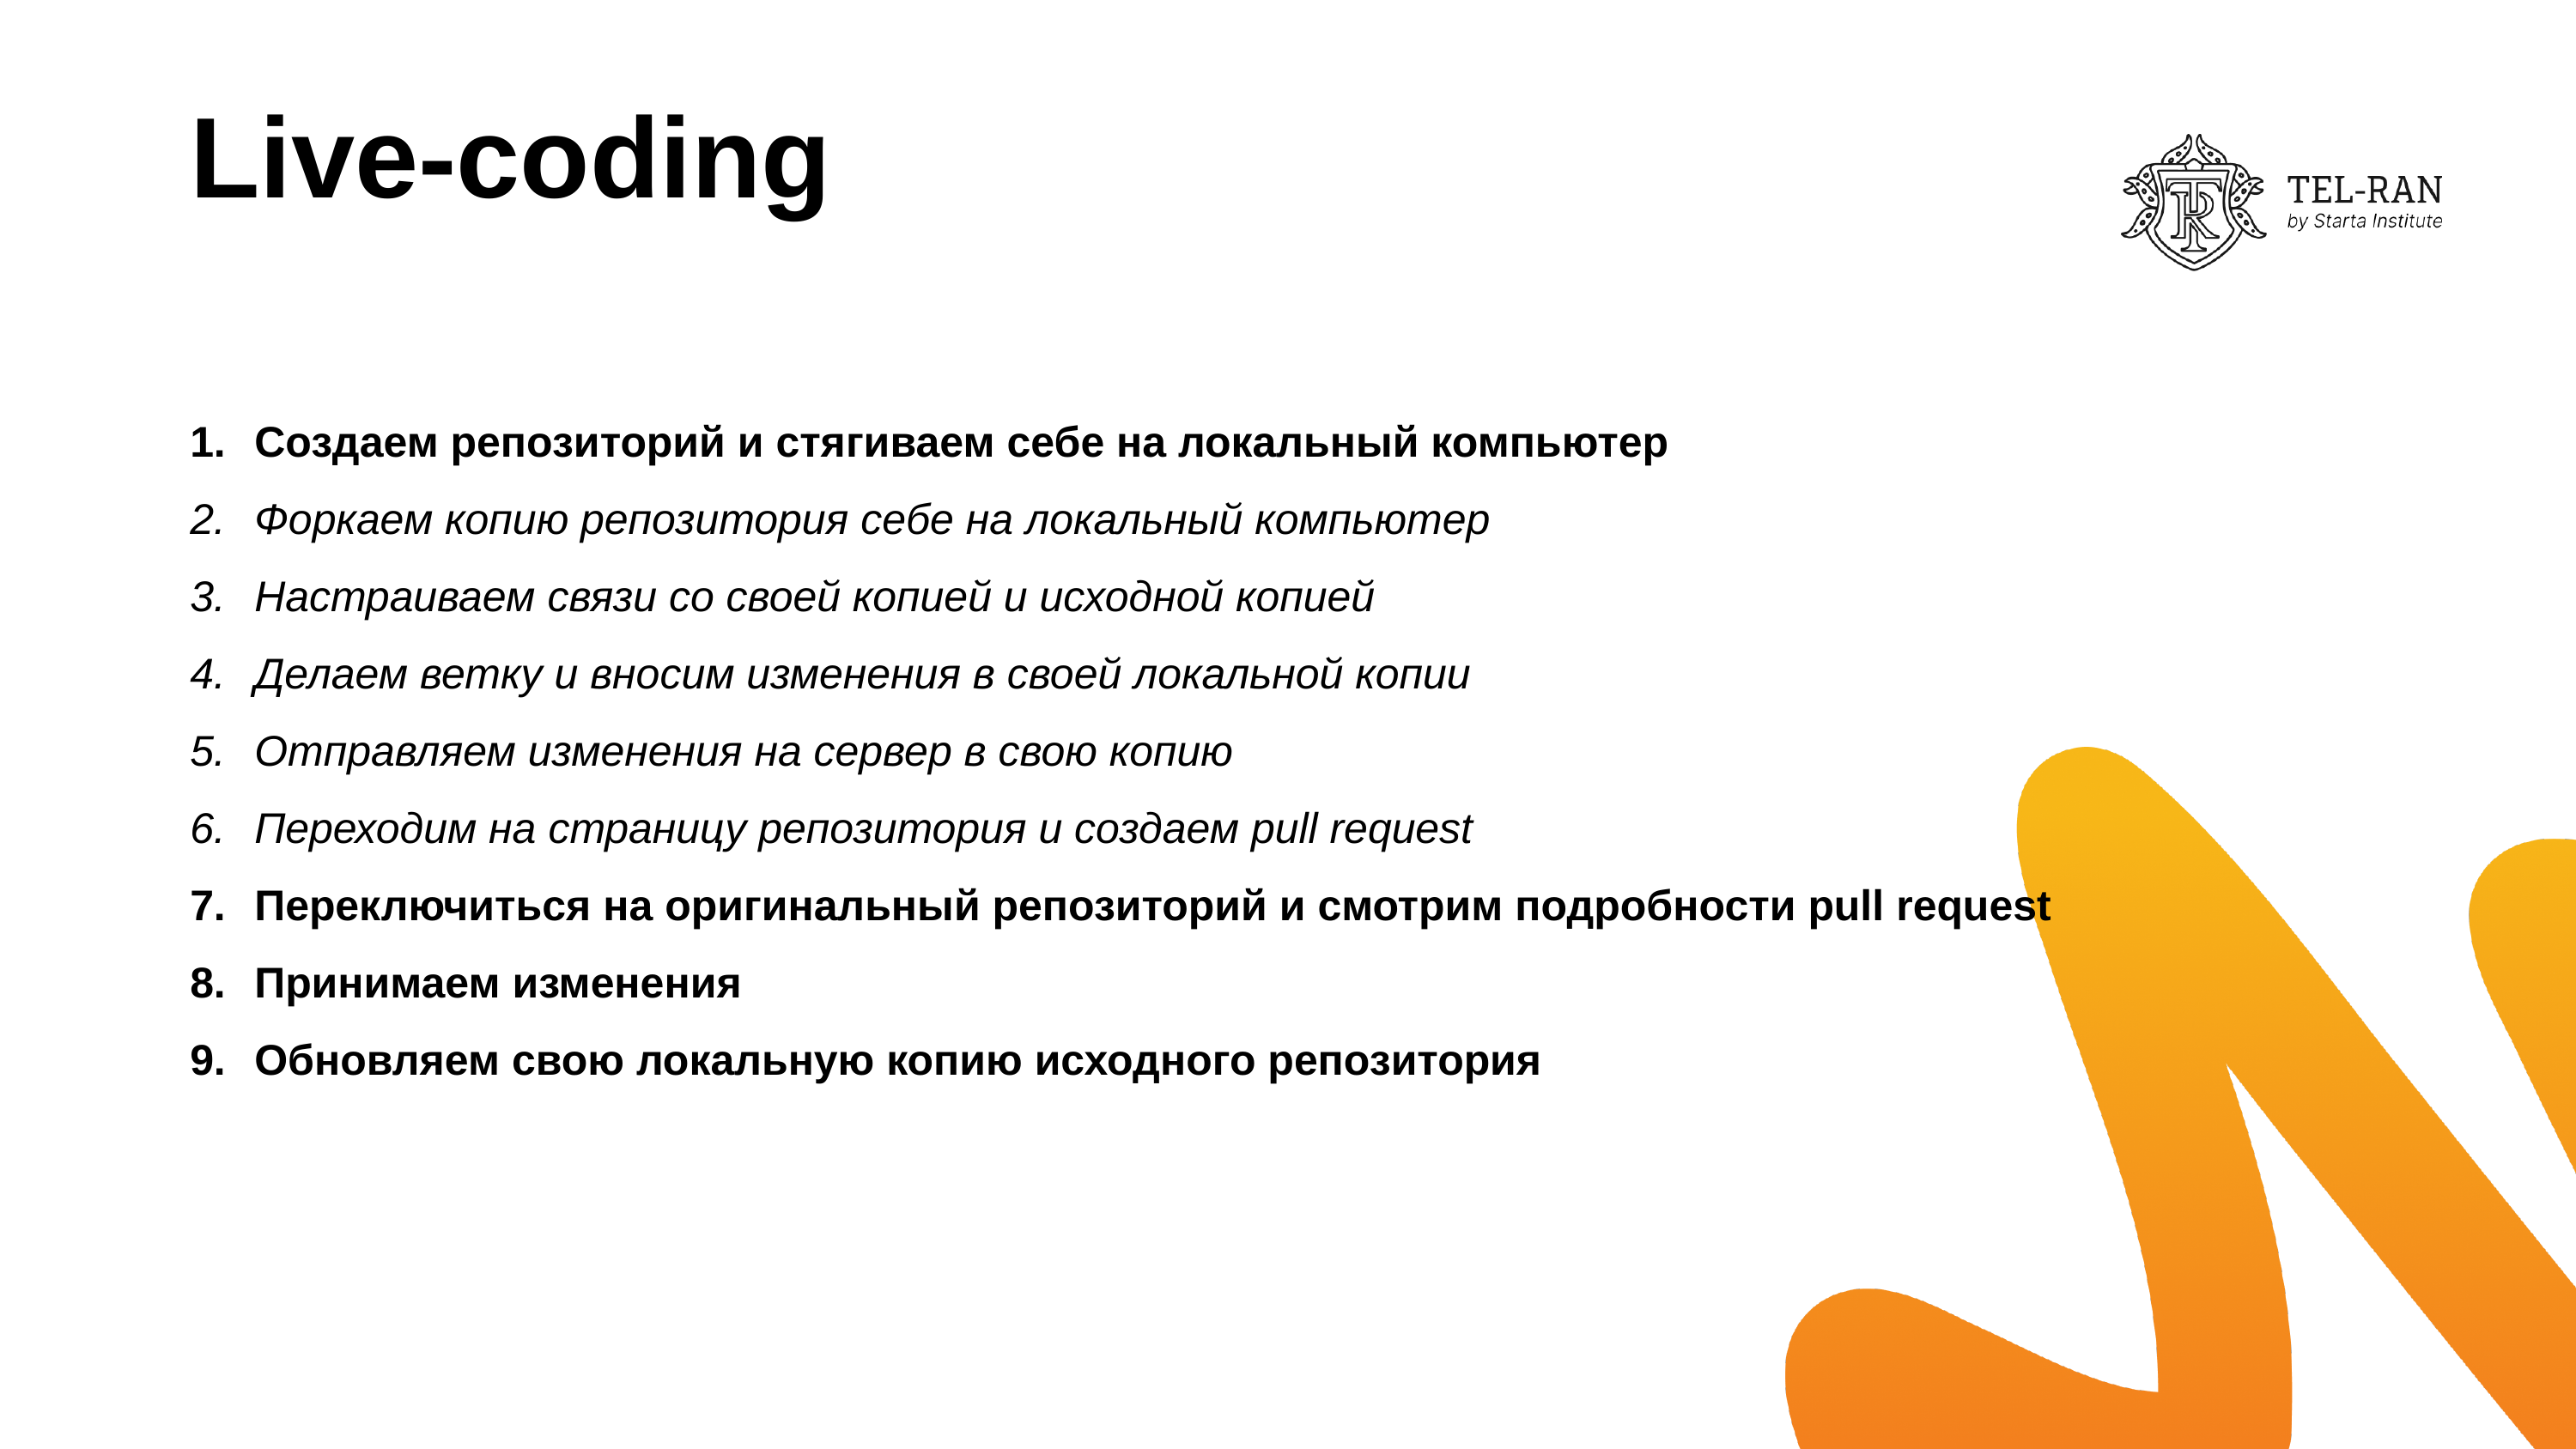

# Live-coding
Создаем репозиторий и стягиваем себе на локальный компьютер
Форкаем копию репозитория себе на локальный компьютер
Настраиваем связи со своей копией и исходной копией
Делаем ветку и вносим изменения в своей локальной копии
Отправляем изменения на сервер в свою копию
Переходим на страницу репозитория и создаем pull request
Переключиться на оригинальный репозиторий и смотрим подробности pull request
Принимаем изменения
Обновляем свою локальную копию исходного репозитория